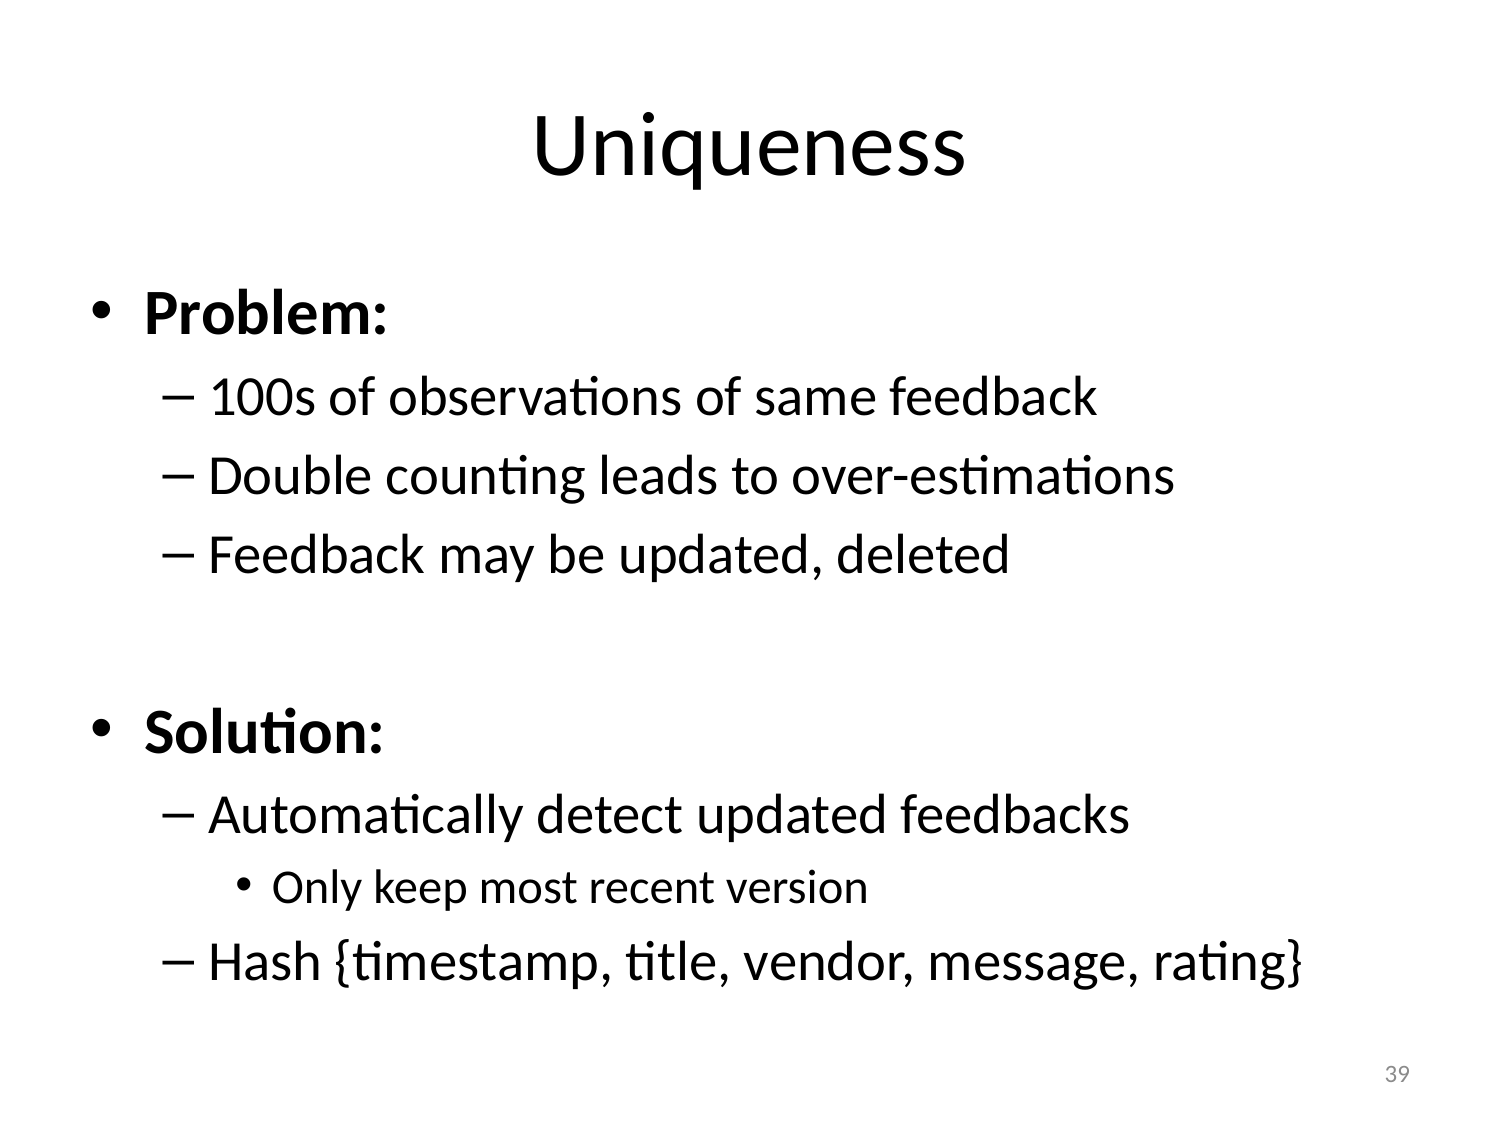

# Uniqueness
Problem:
100s of observations of same feedback
Double counting leads to over-estimations
Feedback may be updated, deleted

Solution:
Automatically detect updated feedbacks
Only keep most recent version
Hash {timestamp, title, vendor, message, rating}

39